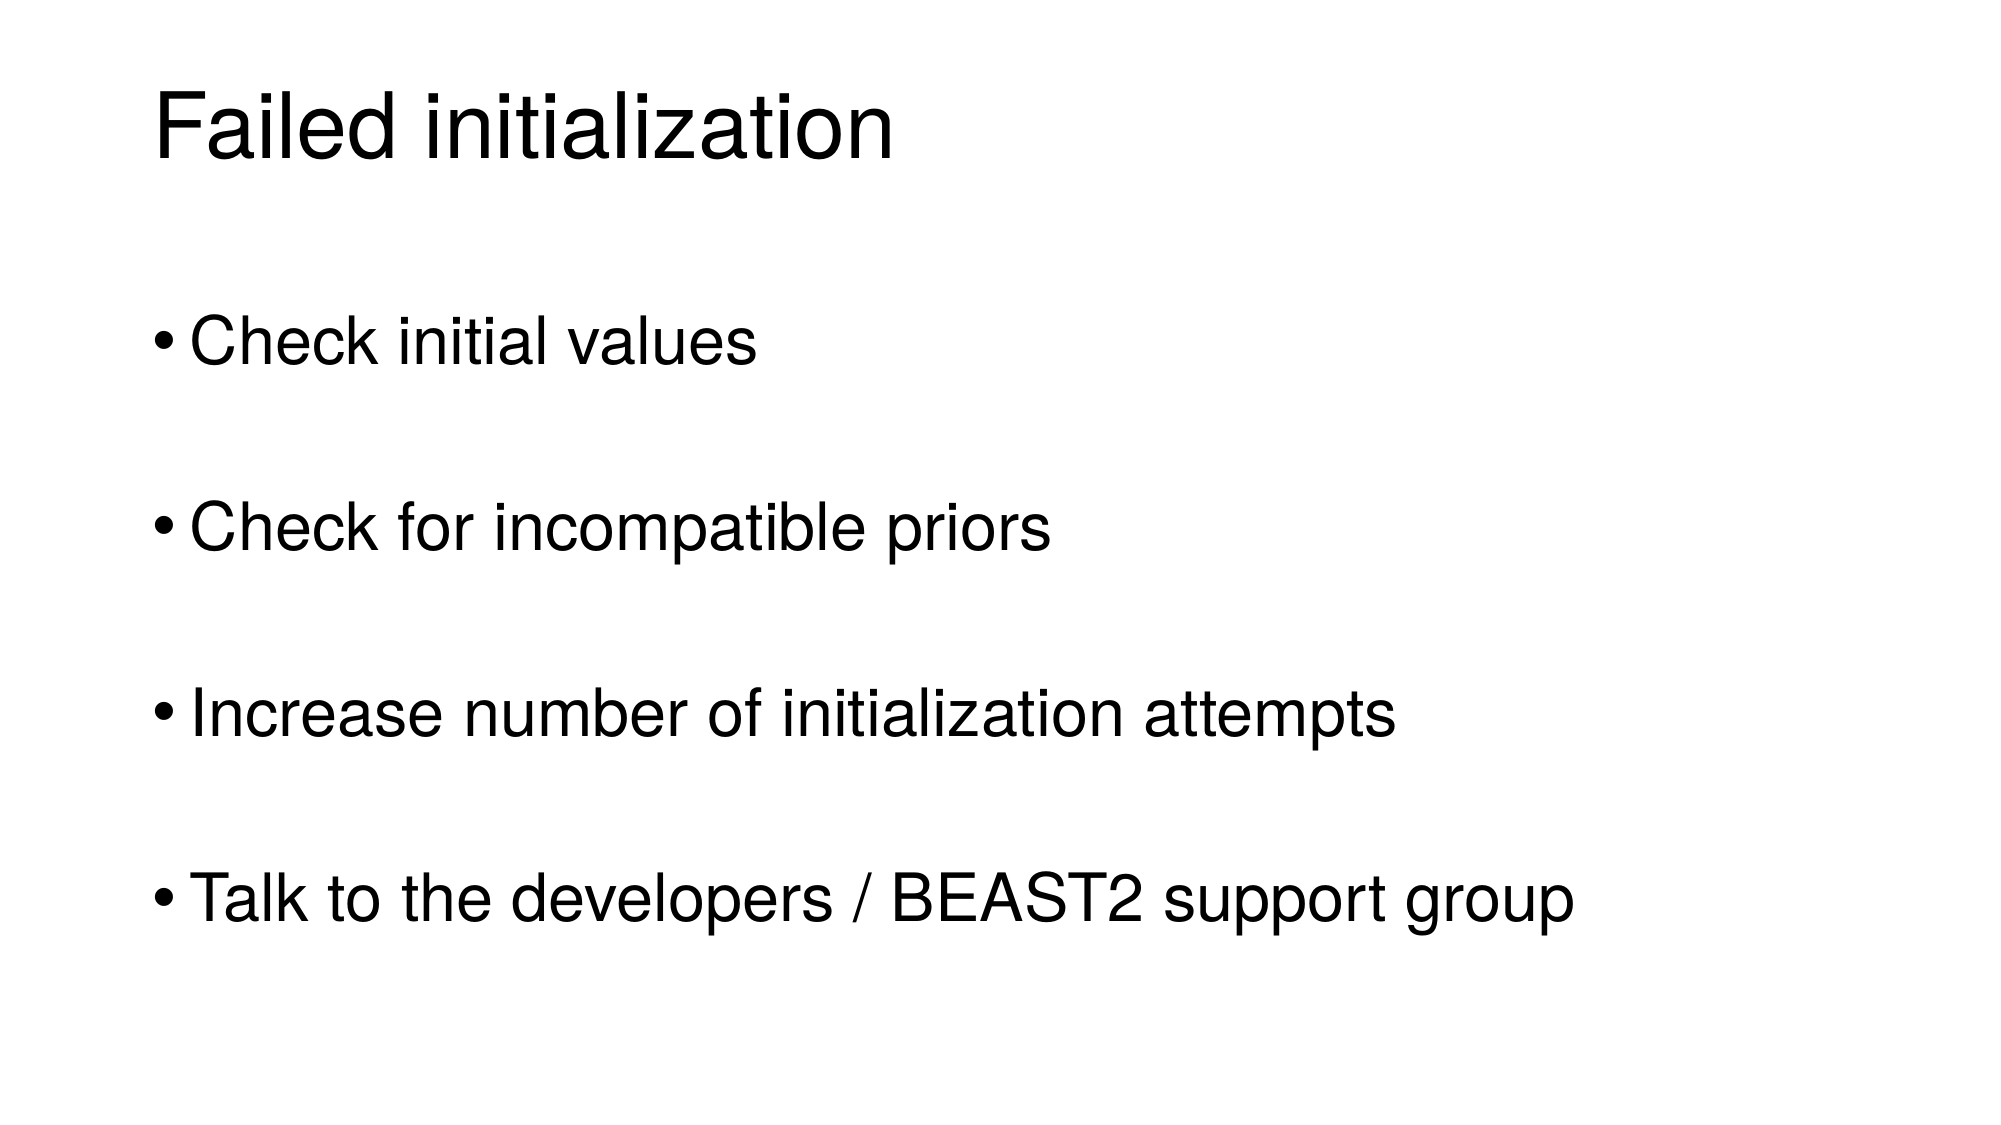

Failed initialization
Check initial values

Check for incompatible priors

Increase number of initialization attempts

Talk to the developers / BEAST2 support group